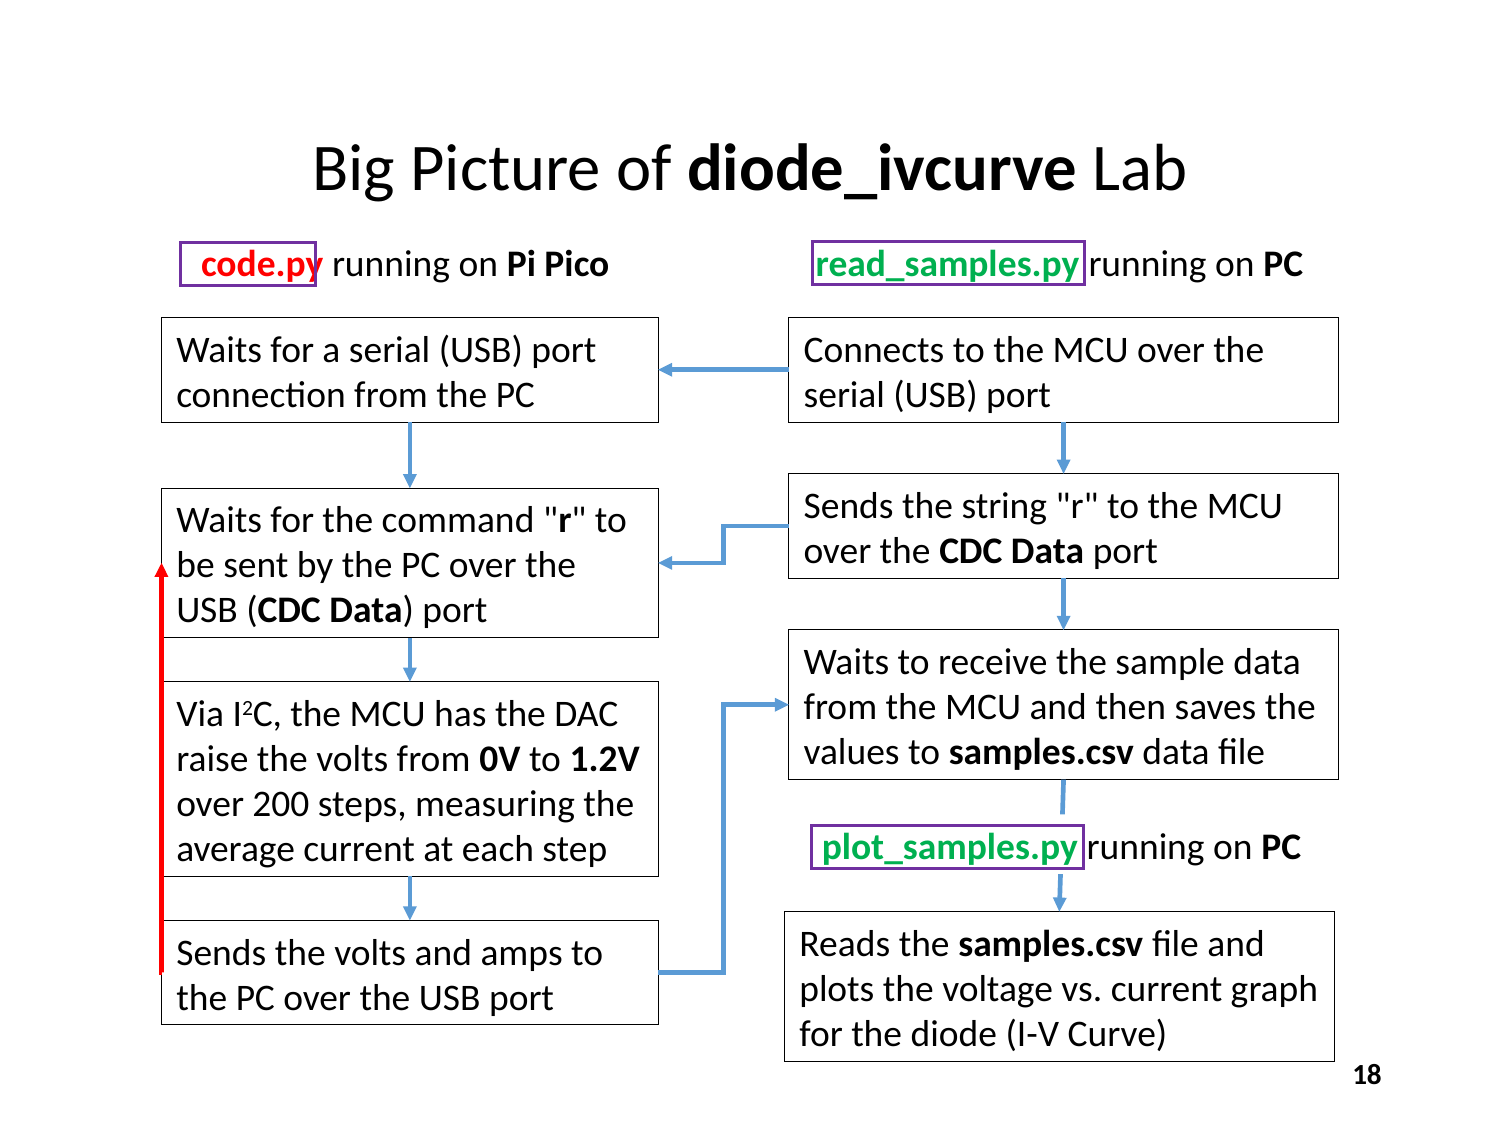

# Big Picture of diode_ivcurve Lab
code.py running on Pi Pico
read_samples.py running on PC

Connects to the MCU over the serial (USB) port
Waits for a serial (USB) port connection from the PC
Sends the string "r" to the MCU over the CDC Data port
Waits for the command "r" to  be sent by the PC over the USB (CDC Data) port
Waits to receive the sample data from the MCU and then saves the values to samples.csv data file
Via I2C, the MCU has the DAC raise the volts from 0V to 1.2V over 200 steps, measuring the average current at each step
plot_samples.py running on PC

Reads the samples.csv file and plots the voltage vs. current graph for the diode (I-V Curve)
Sends the volts and amps to the PC over the USB port
18